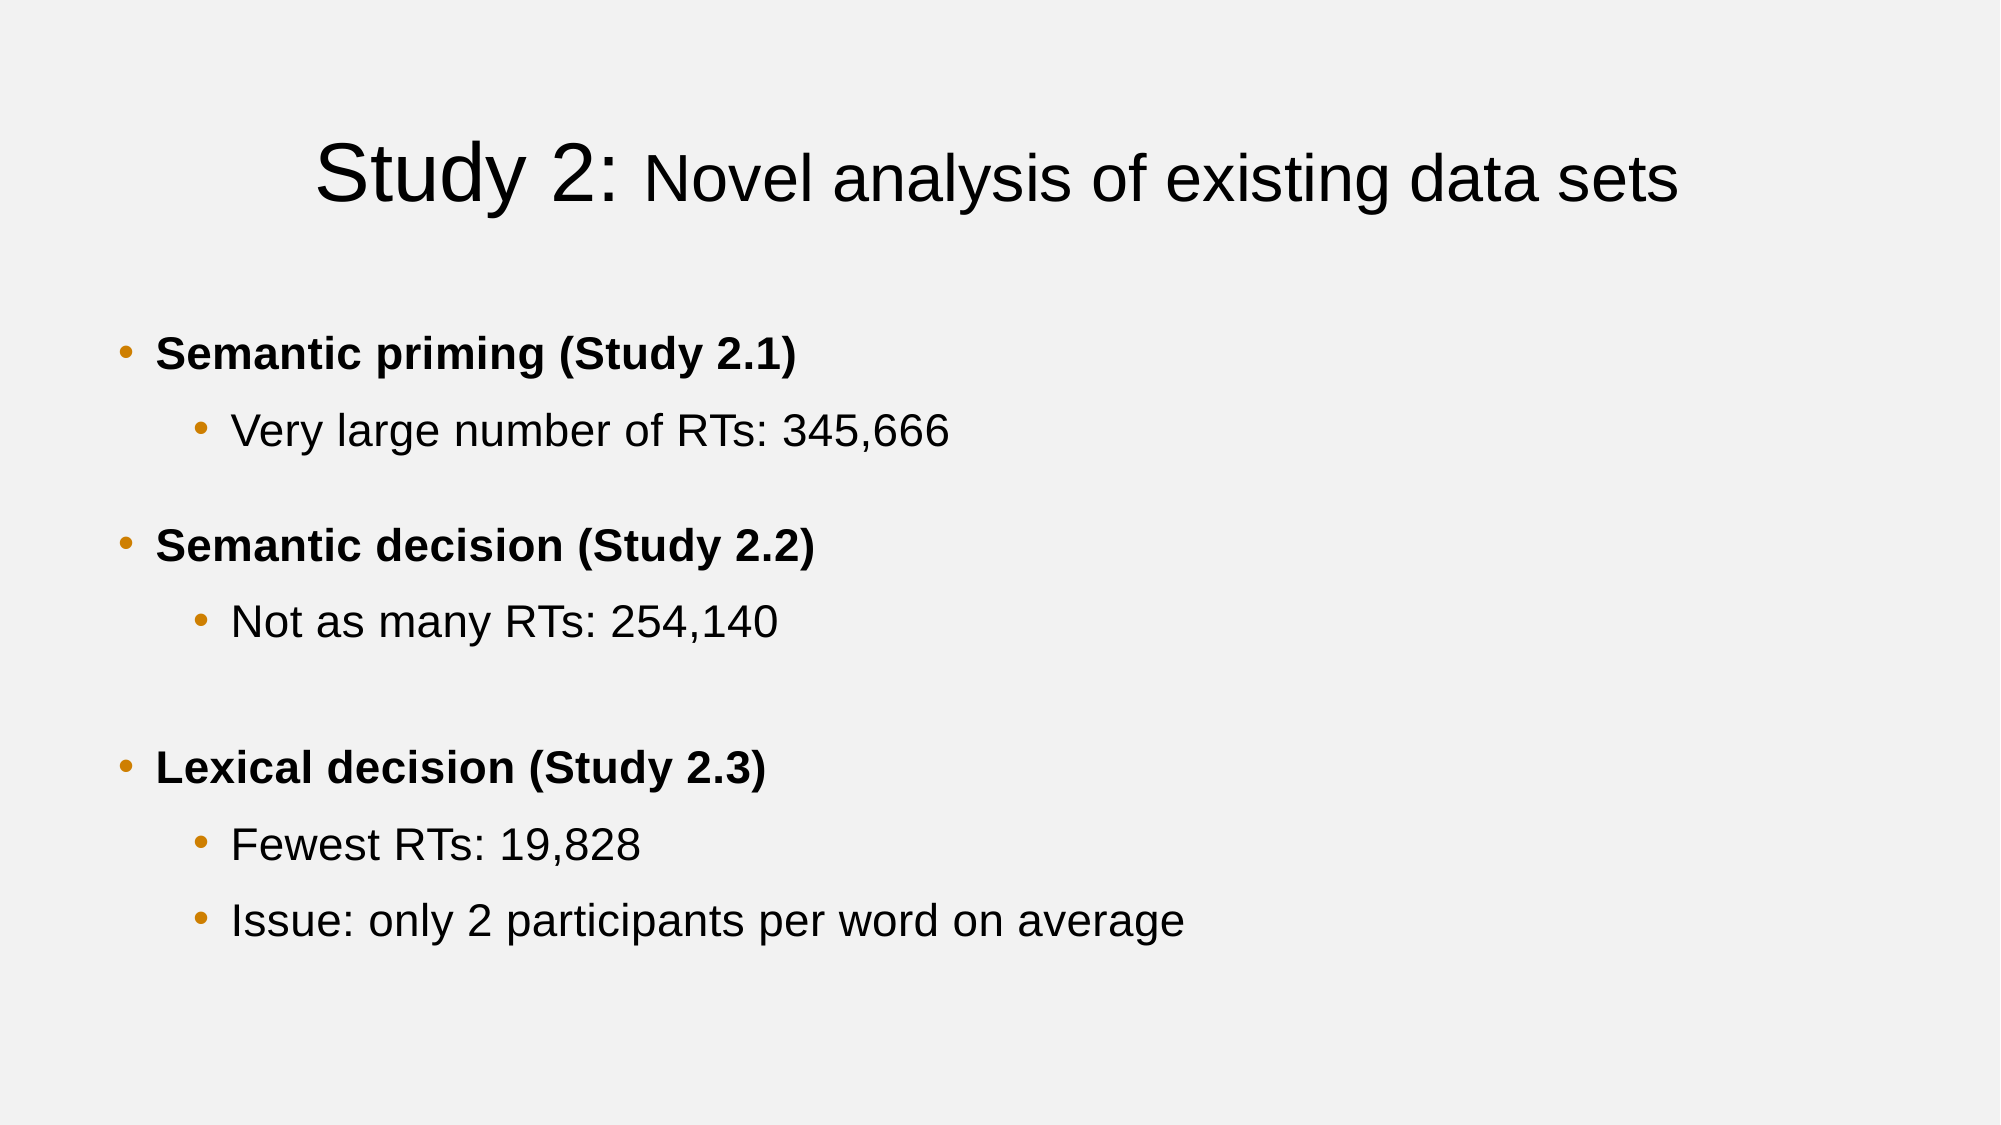

# Study 2: Novel analysis of existing data sets
Semantic priming (Study 2.1)
Very large number of RTs: 345,666

Semantic decision (Study 2.2)
Not as many RTs: 254,140

Lexical decision (Study 2.3)
Fewest RTs: 19,828
Issue: only 2 participants per word on average